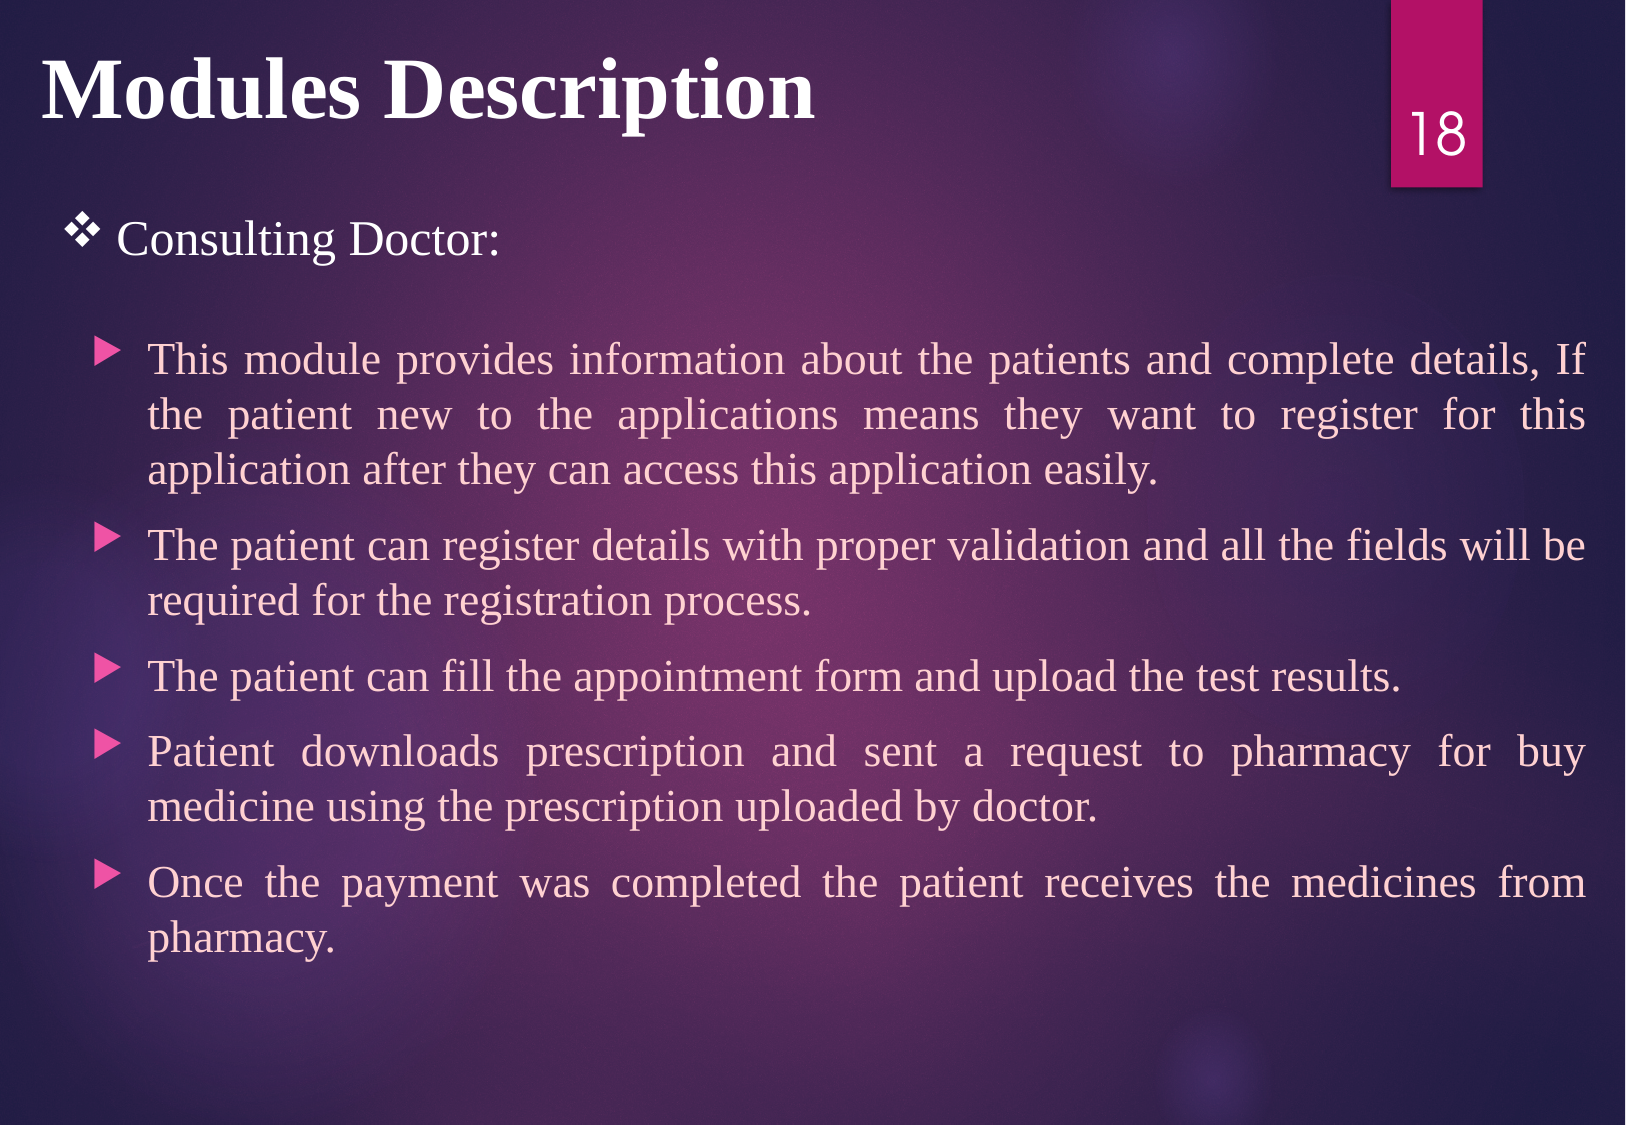

# Modules Description
18
Consulting Doctor:
This module provides information about the patients and complete details, If the patient new to the applications means they want to register for this application after they can access this application easily.
The patient can register details with proper validation and all the fields will be required for the registration process.
The patient can fill the appointment form and upload the test results.
Patient downloads prescription and sent a request to pharmacy for buy medicine using the prescription uploaded by doctor.
Once the payment was completed the patient receives the medicines from pharmacy.